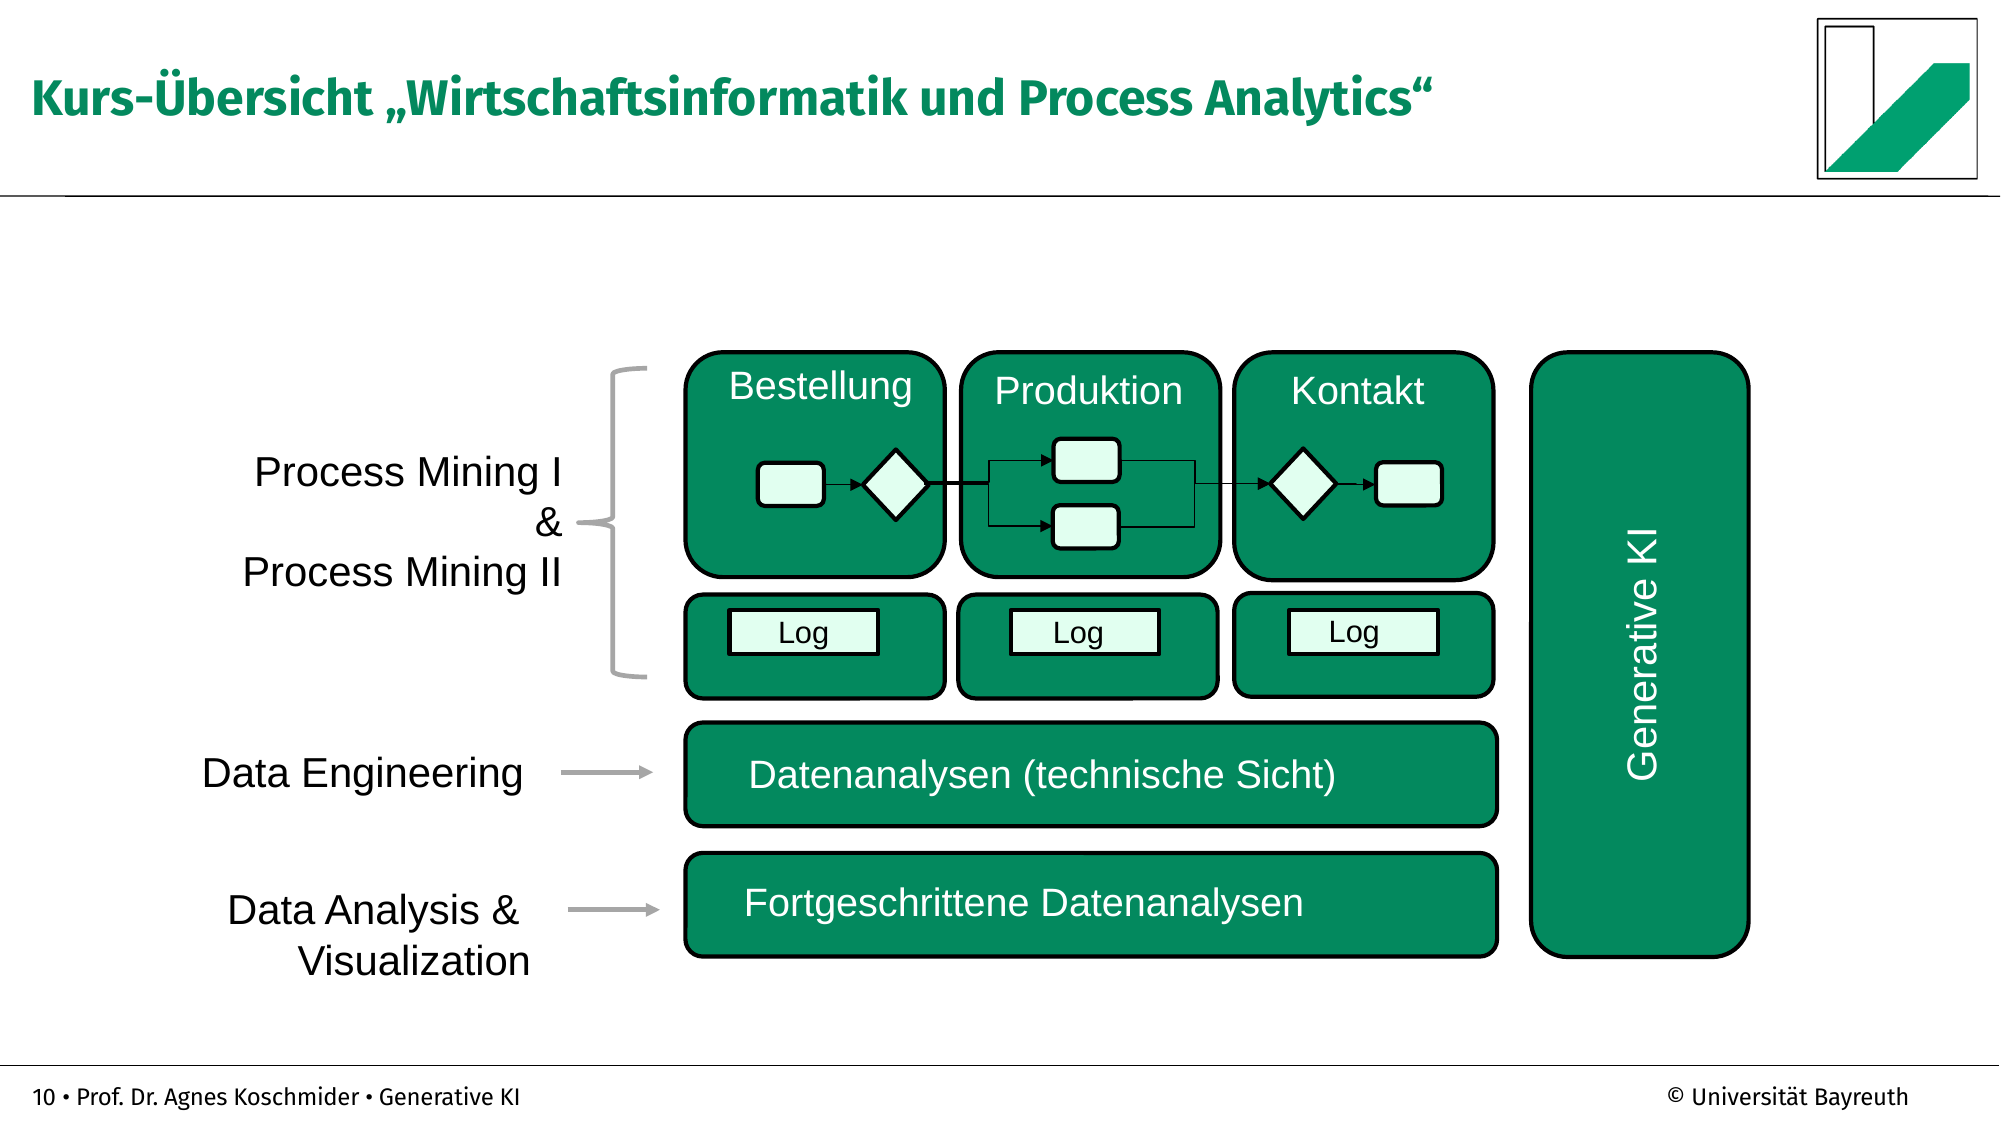

# Kurs-Übersicht „Wirtschaftsinformatik und Process Analytics“

Bestellung

Produktion
Kontakt

Process Mining I
&
Process Mining II

Generative KI

Log
Log
Log

Data Engineering
Datenanalysen (technische Sicht)

Fortgeschrittene Datenanalysen
Data Analysis &
Visualization
10 • Prof. Dr. Agnes Koschmider • Generative KI
© Universität Bayreuth